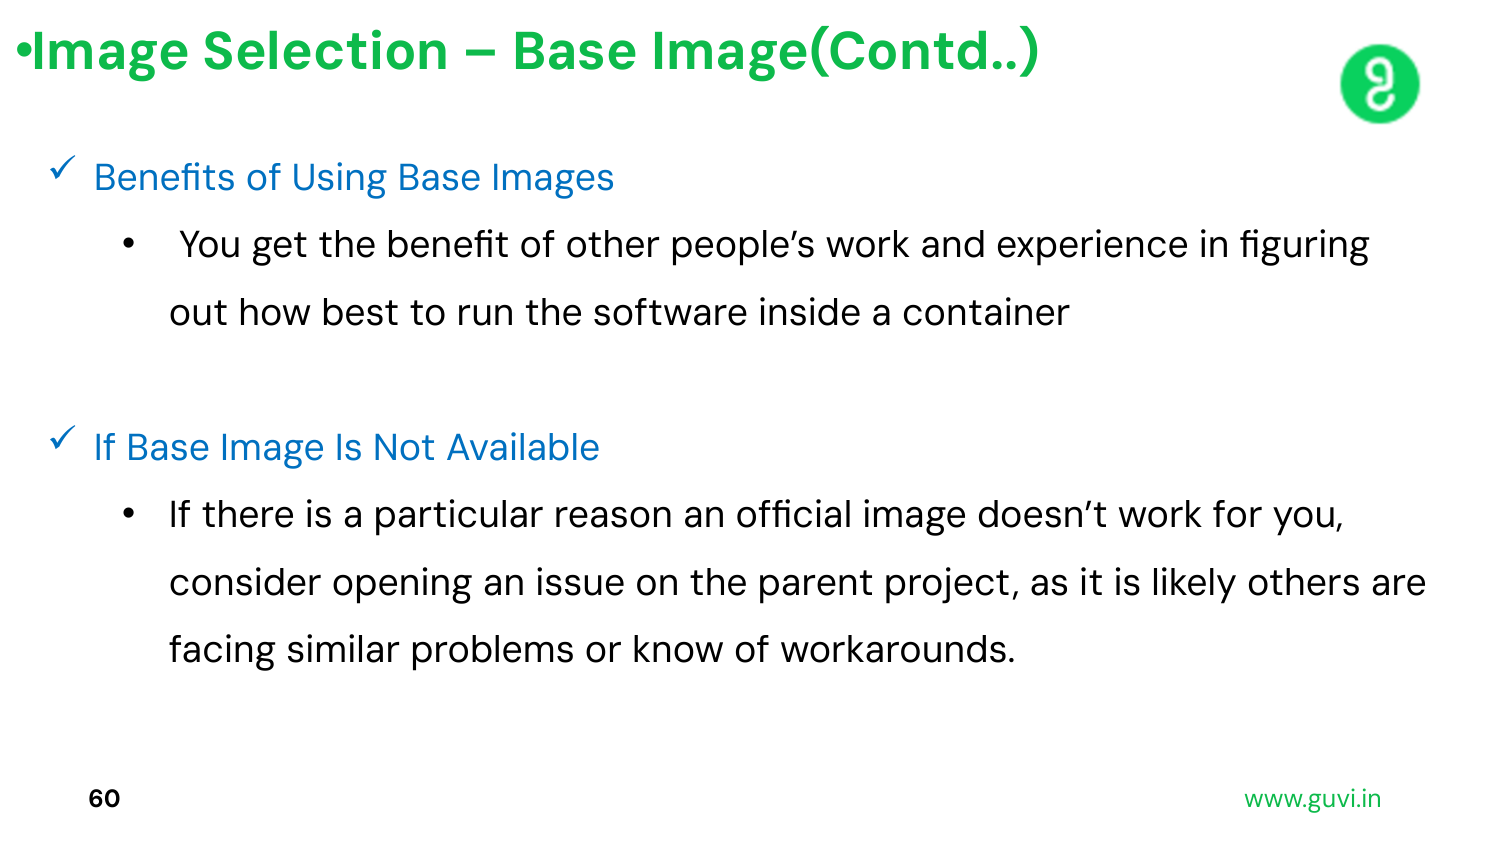

Image Selection – Base Image(Contd..)
Benefits of Using Base Images
 You get the benefit of other people’s work and experience in figuring out how best to run the software inside a container

If Base Image Is Not Available
If there is a particular reason an official image doesn’t work for you, consider opening an issue on the parent project, as it is likely others are facing similar problems or know of workarounds.
60
www.guvi.in